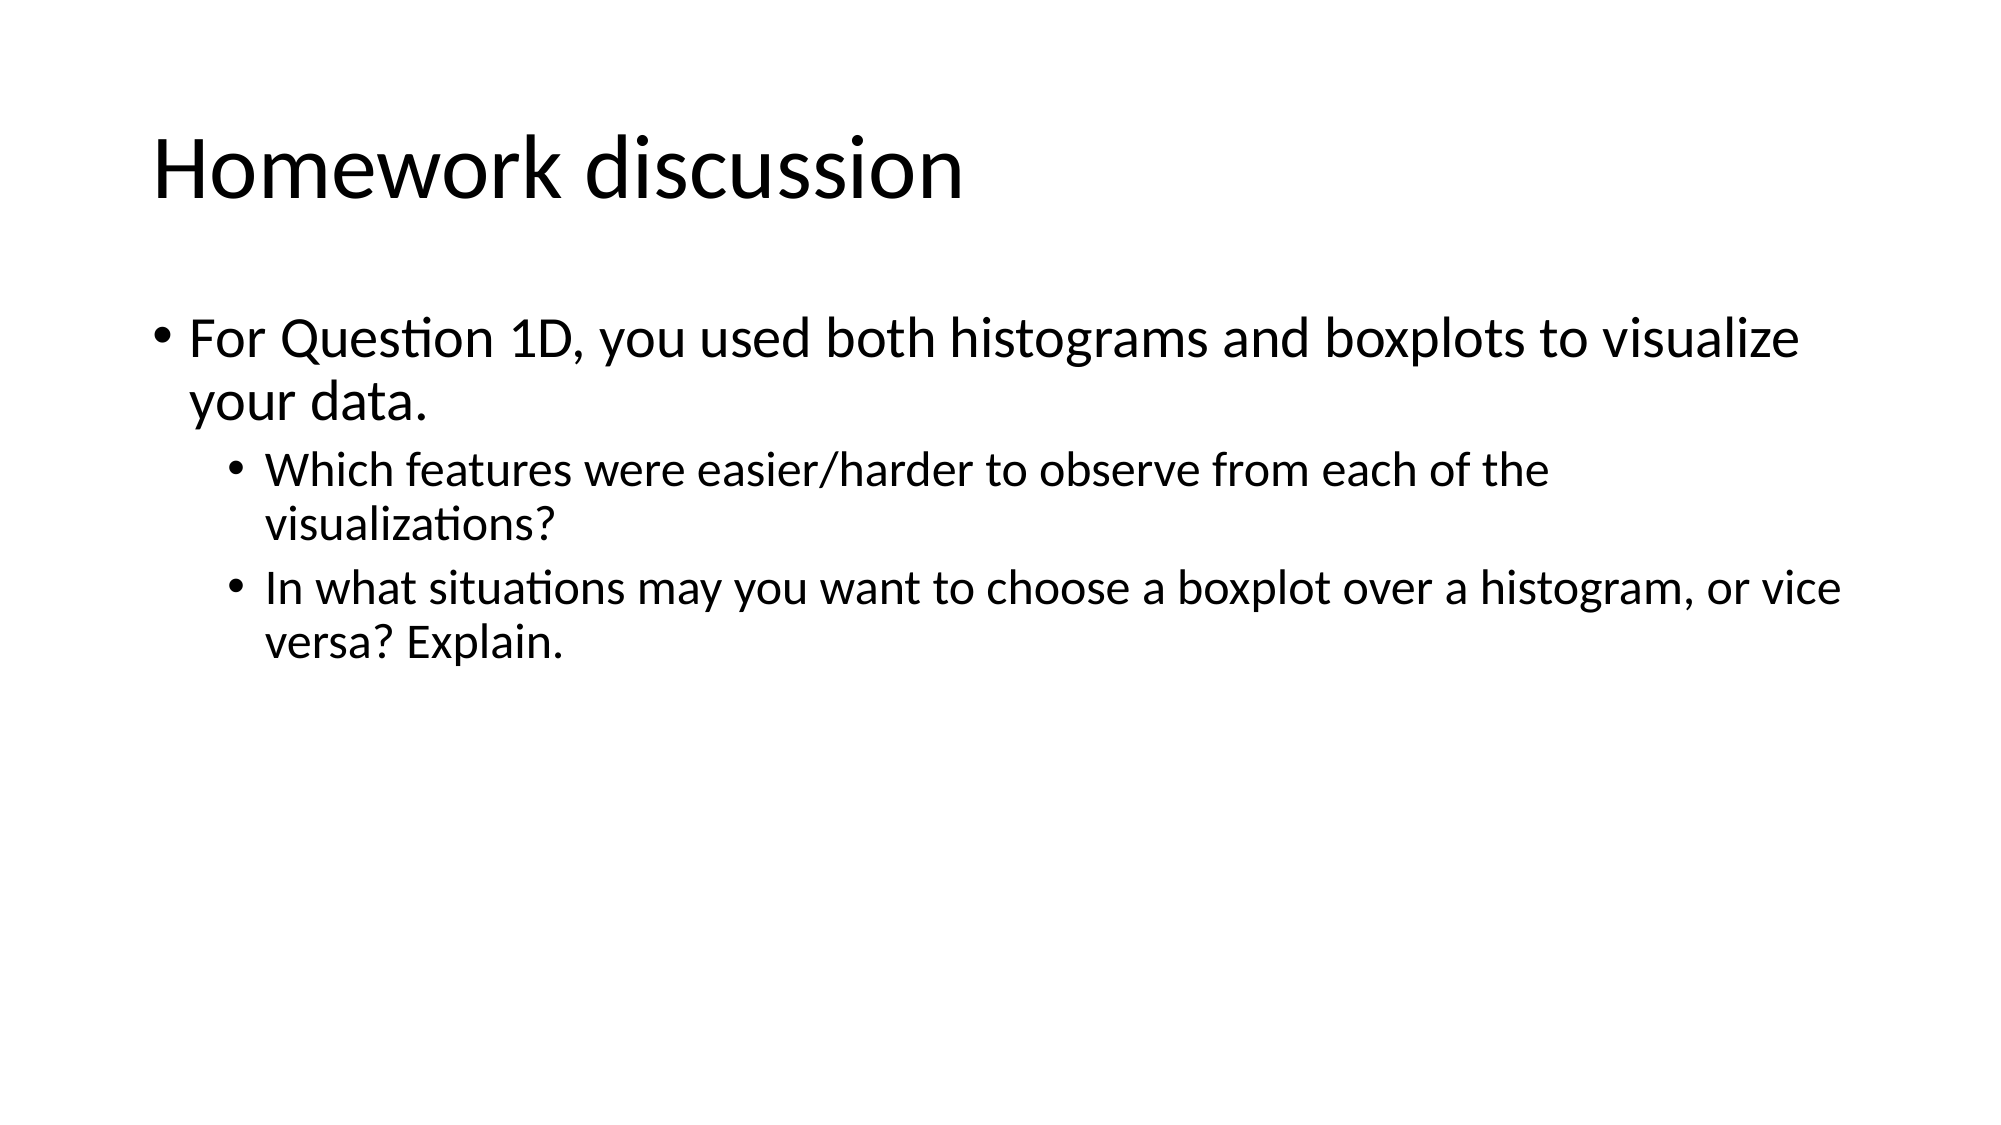

# Homework discussion
For Question 1D, you used both histograms and boxplots to visualize your data.
Which features were easier/harder to observe from each of the visualizations?
In what situations may you want to choose a boxplot over a histogram, or vice versa? Explain.